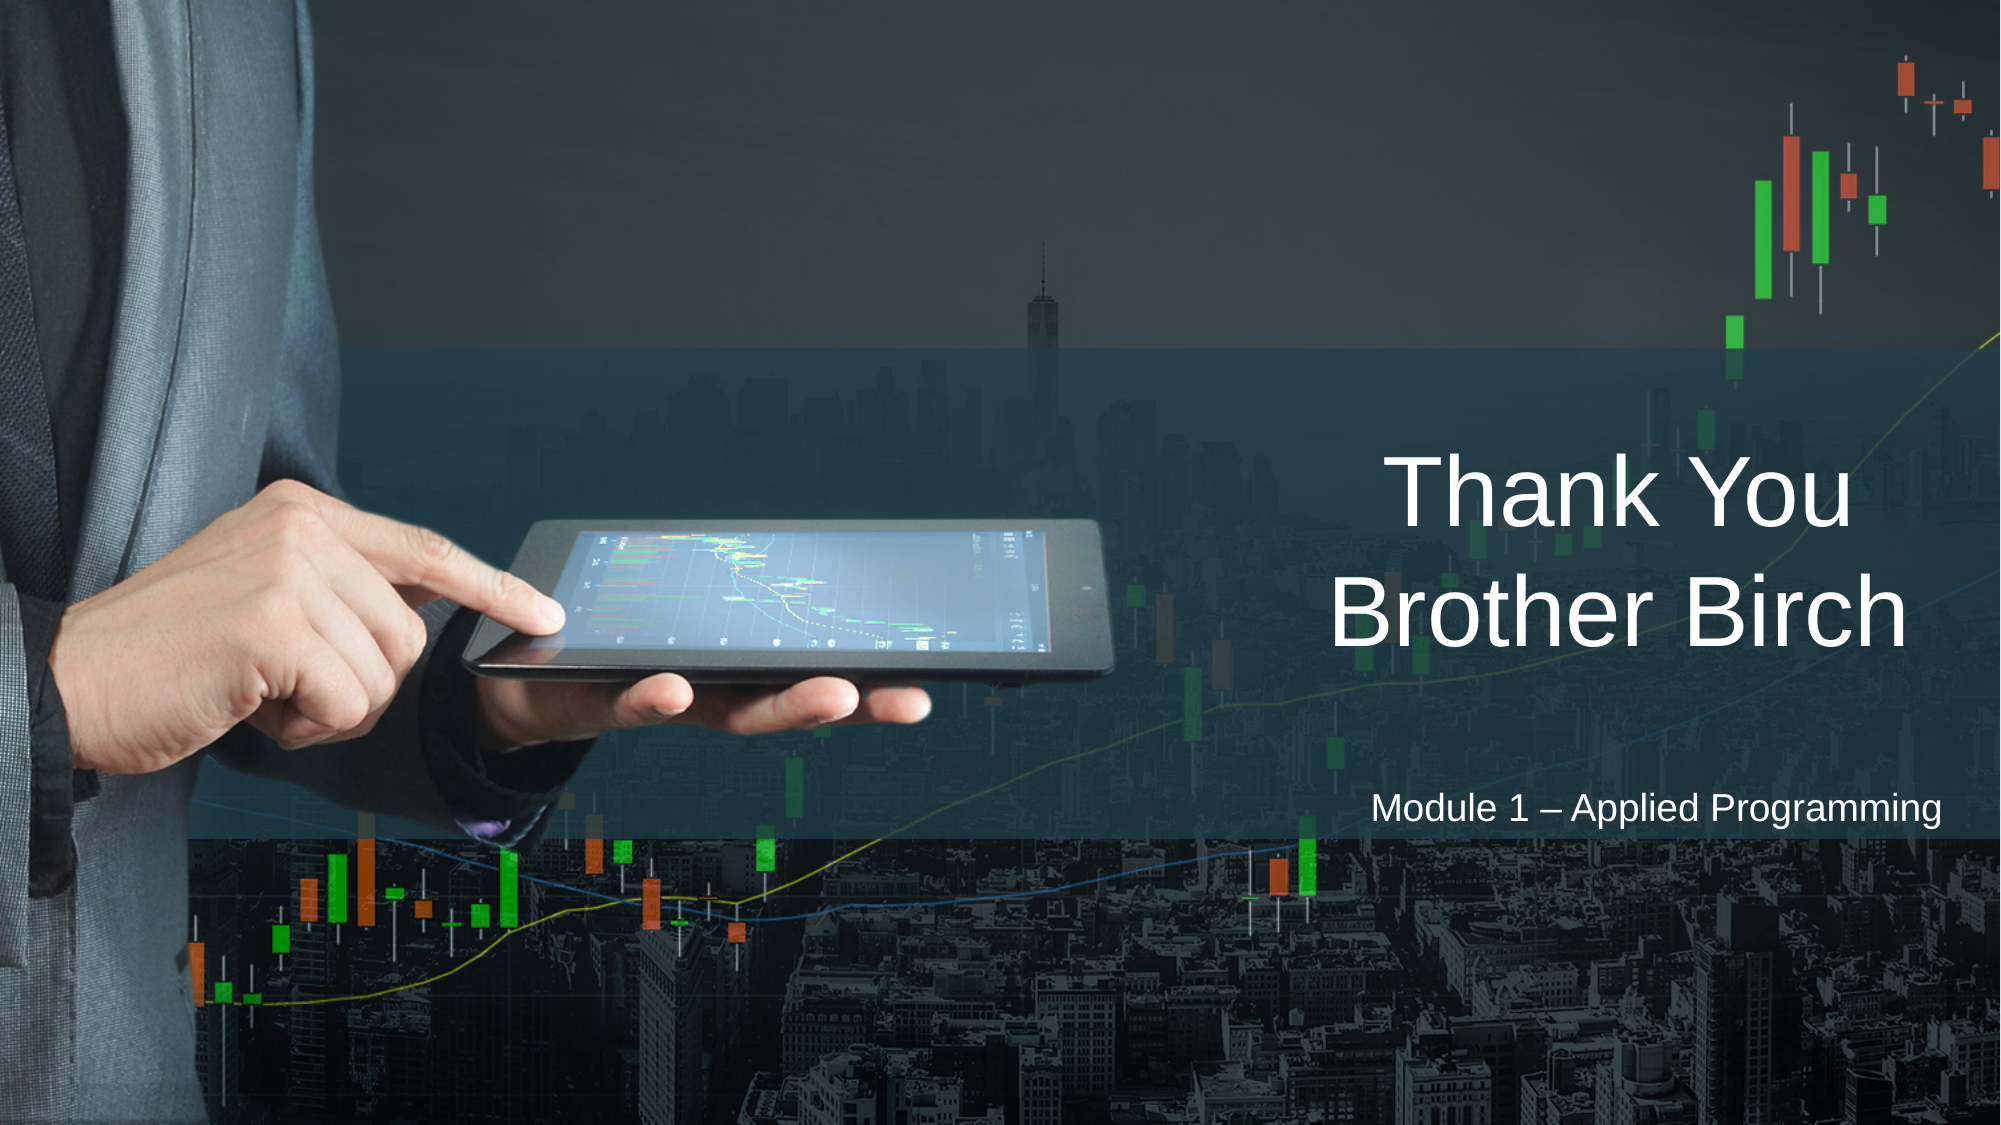

Thank You Brother Birch
Module 1 – Applied Programming